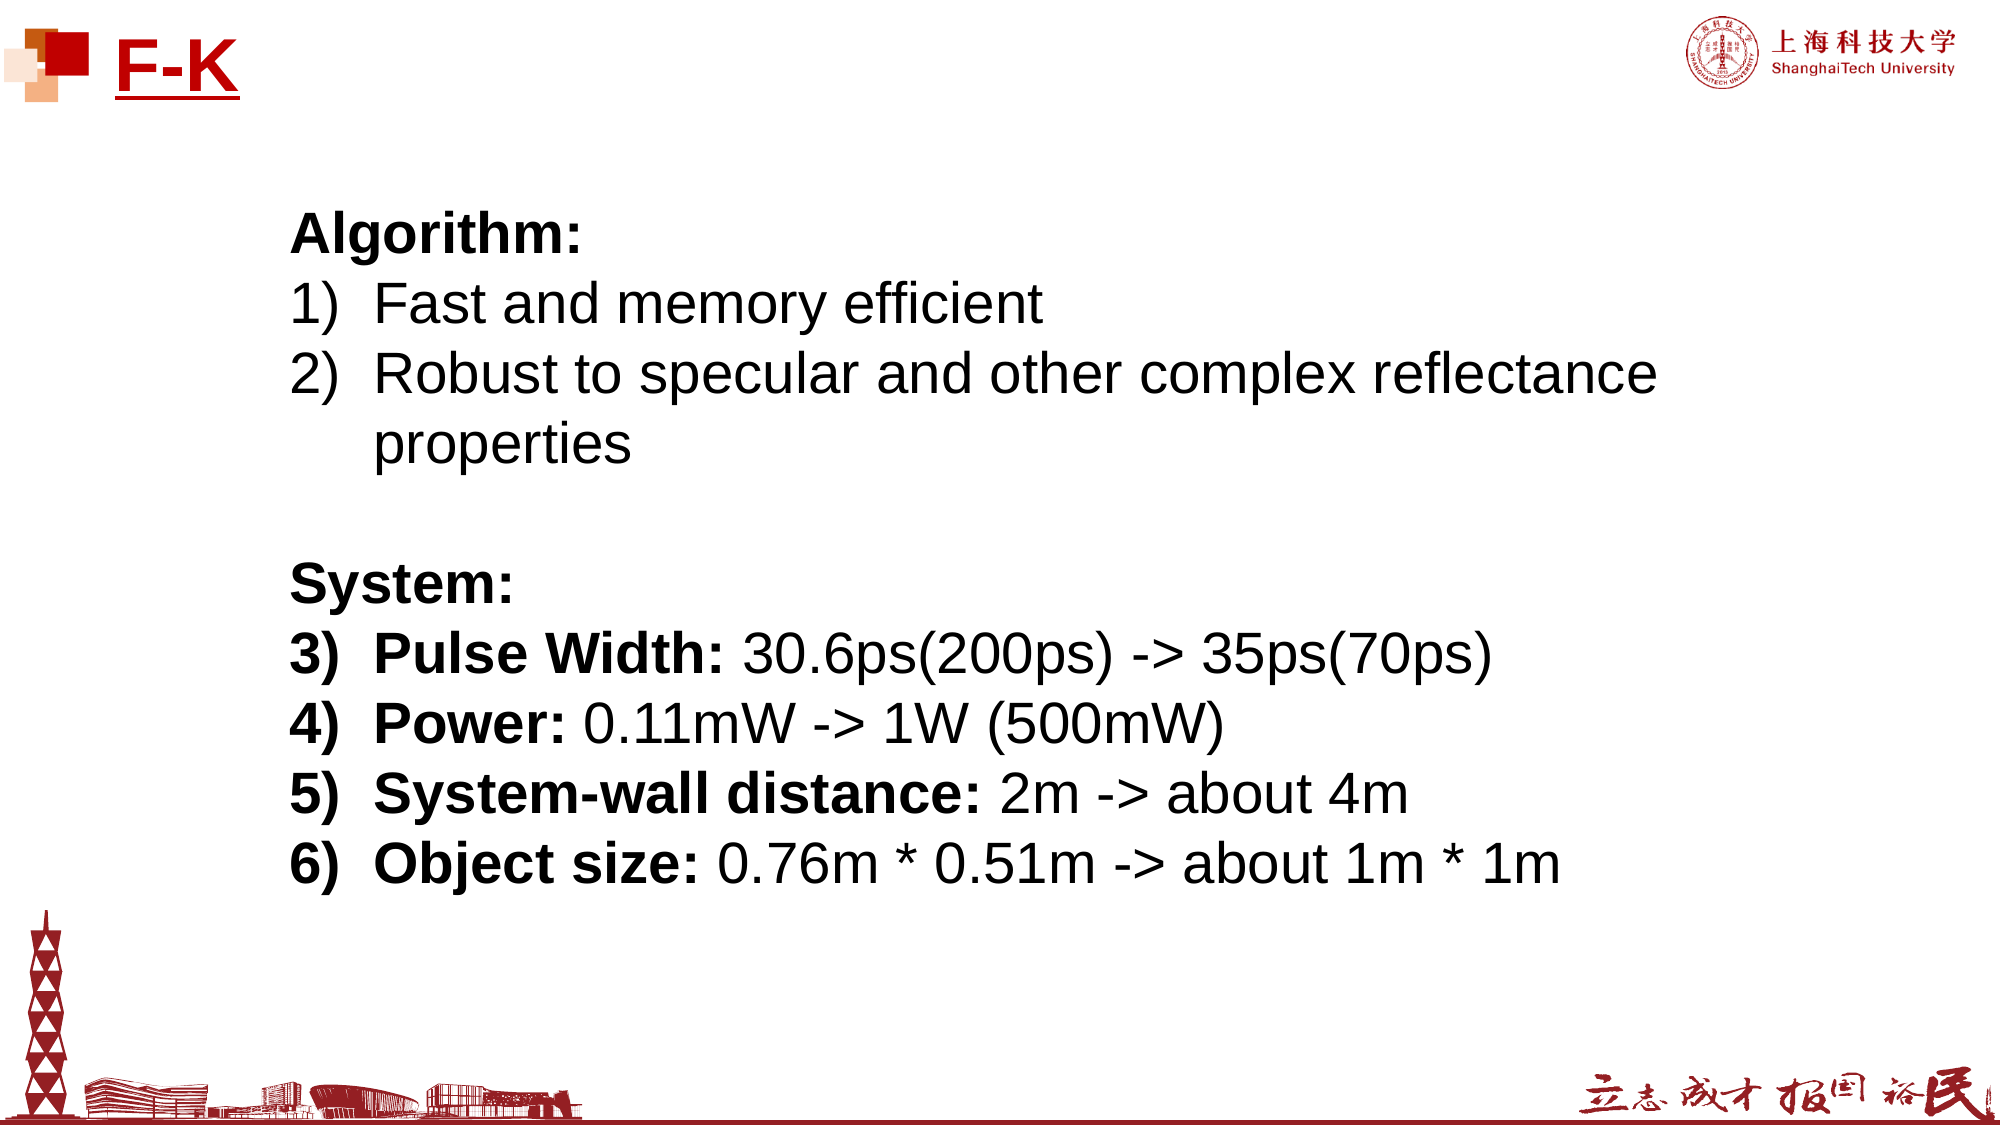

# F-K
Algorithm:
Fast and memory efficient
Robust to specular and other complex reflectance properties

System:
Pulse Width: 30.6ps(200ps) -> 35ps(70ps)
Power: 0.11mW -> 1W (500mW)
System-wall distance: 2m -> about 4m
Object size: 0.76m * 0.51m -> about 1m * 1m